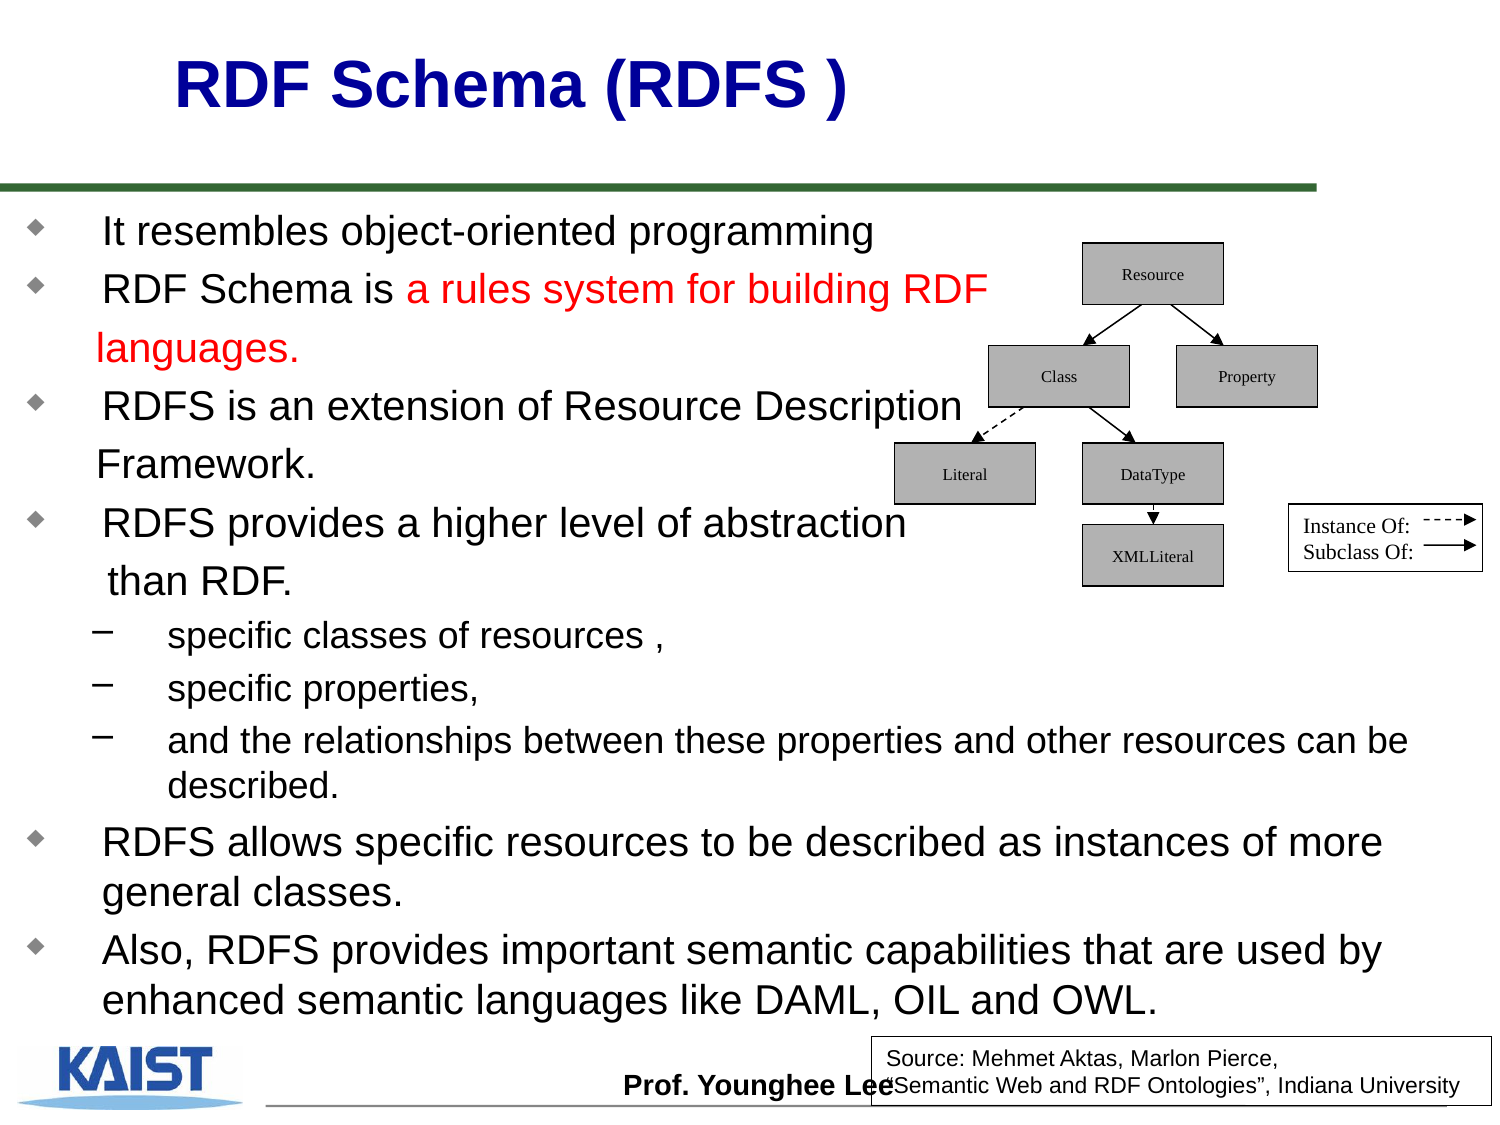

RDF Schema (RDFS )
It resembles object-oriented programming
RDF Schema is a rules system for building RDF
      languages.
RDFS is an extension of Resource Description
      Framework.
RDFS provides a higher level of abstraction
       than RDF.
specific classes of resources ,
specific properties,
and the relationships between these properties and other resources can be described.
RDFS allows specific resources to be described as instances of more general classes.
Also, RDFS provides important semantic capabilities that are used by enhanced semantic languages like DAML, OIL and OWL.
Resource

Class
Property

Literal
DataType

Instance Of:
Subclass Of:

XMLLiteral

Source: Mehmet Aktas, Marlon Pierce,
“Semantic Web and RDF Ontologies”, Indiana University